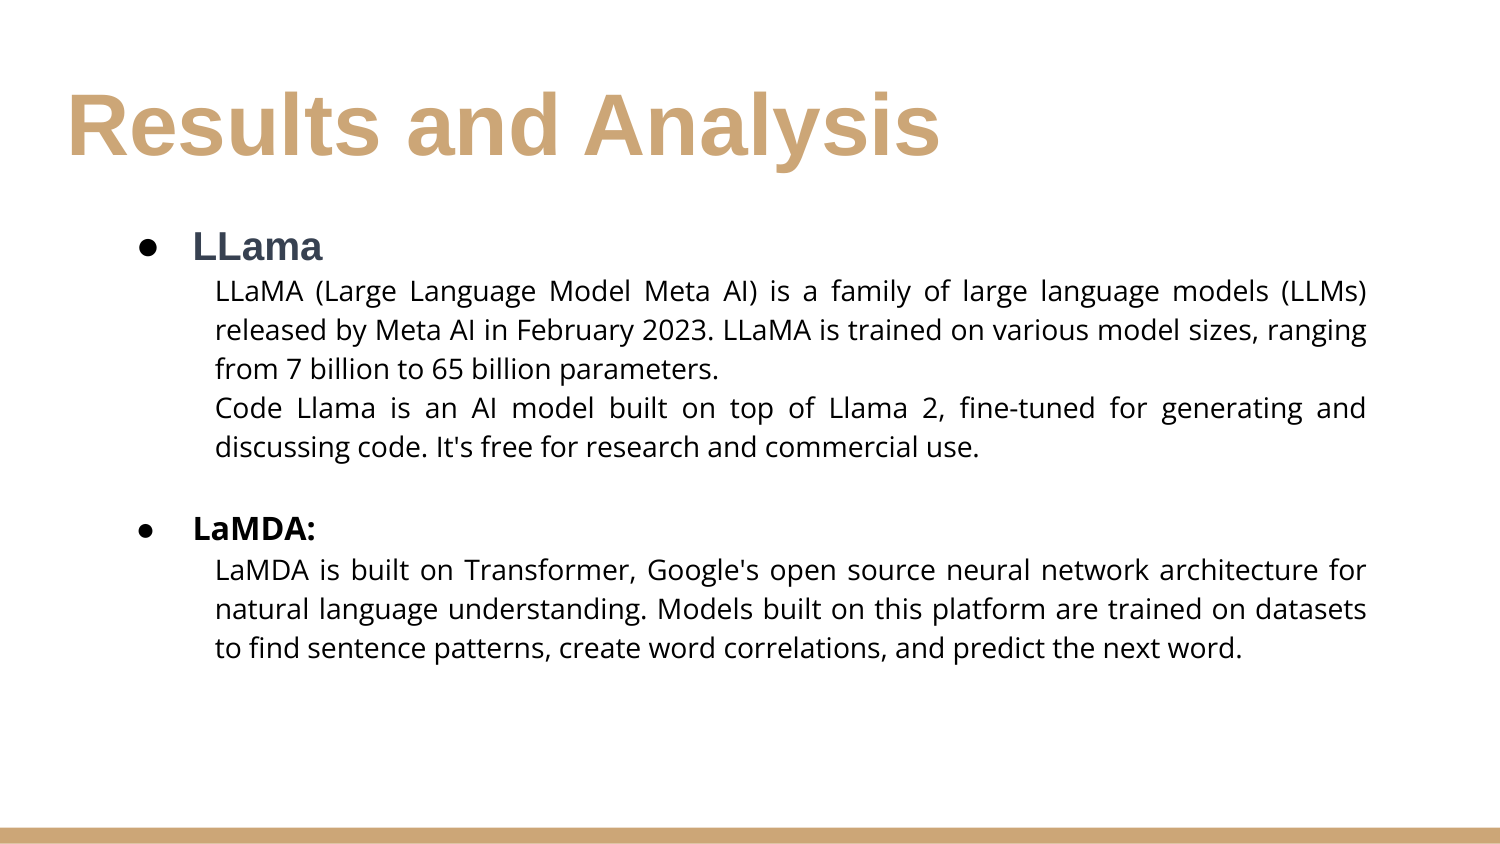

# Results and Analysis
LLama
LLaMA (Large Language Model Meta AI) is a family of large language models (LLMs) released by Meta AI in February 2023. LLaMA is trained on various model sizes, ranging from 7 billion to 65 billion parameters.
Code Llama is an AI model built on top of Llama 2, fine-tuned for generating and discussing code. It's free for research and commercial use.

LaMDA:
LaMDA is built on Transformer, Google's open source neural network architecture for natural language understanding. Models built on this platform are trained on datasets to find sentence patterns, create word correlations, and predict the next word.